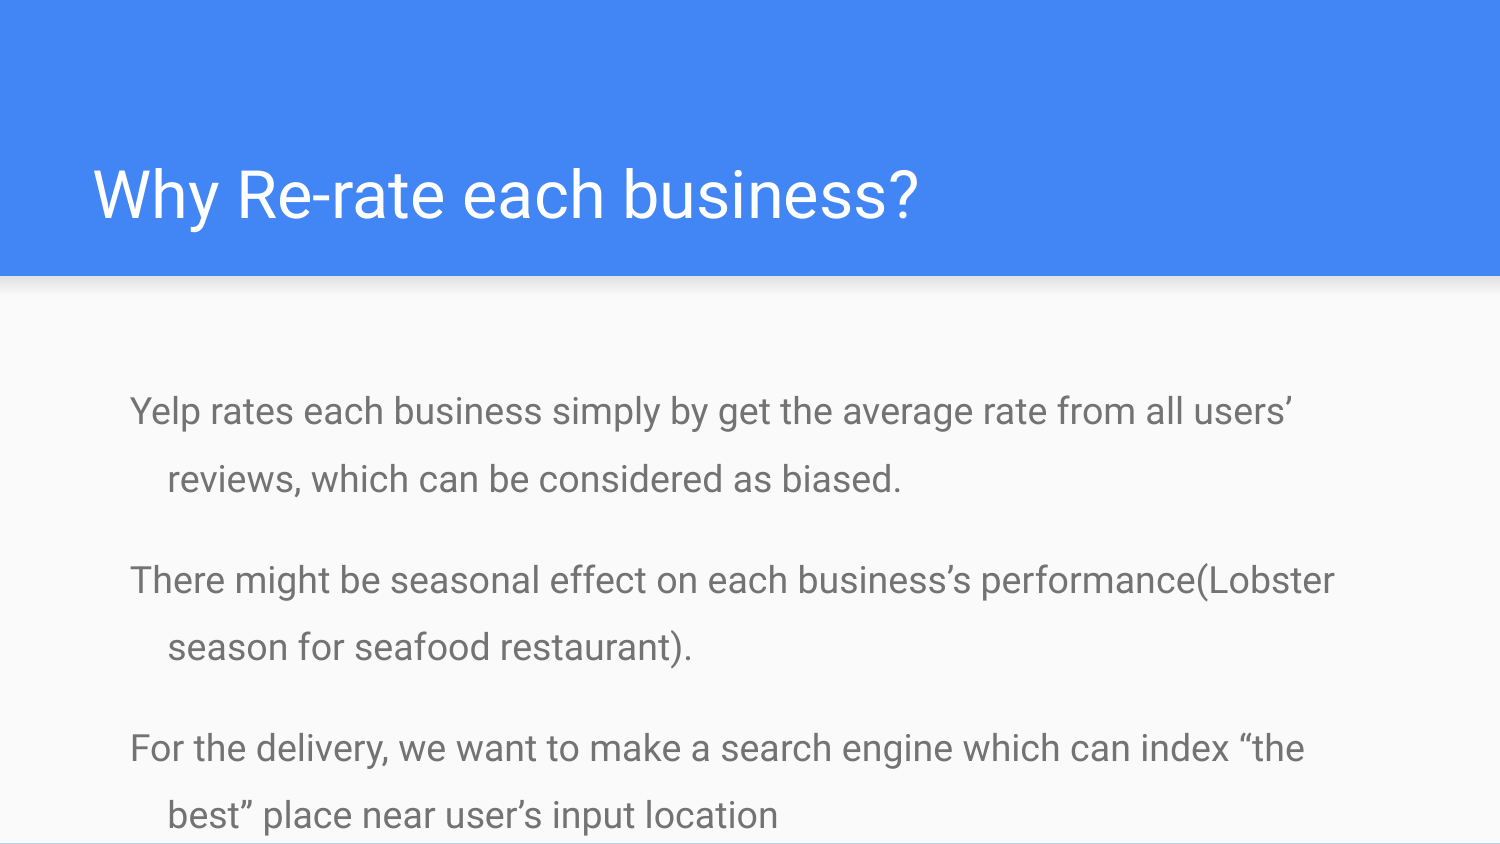

# Why Re-rate each business?
Yelp rates each business simply by get the average rate from all users’ reviews, which can be considered as biased.
There might be seasonal effect on each business’s performance(Lobster season for seafood restaurant).
For the delivery, we want to make a search engine which can index “the best” place near user’s input location